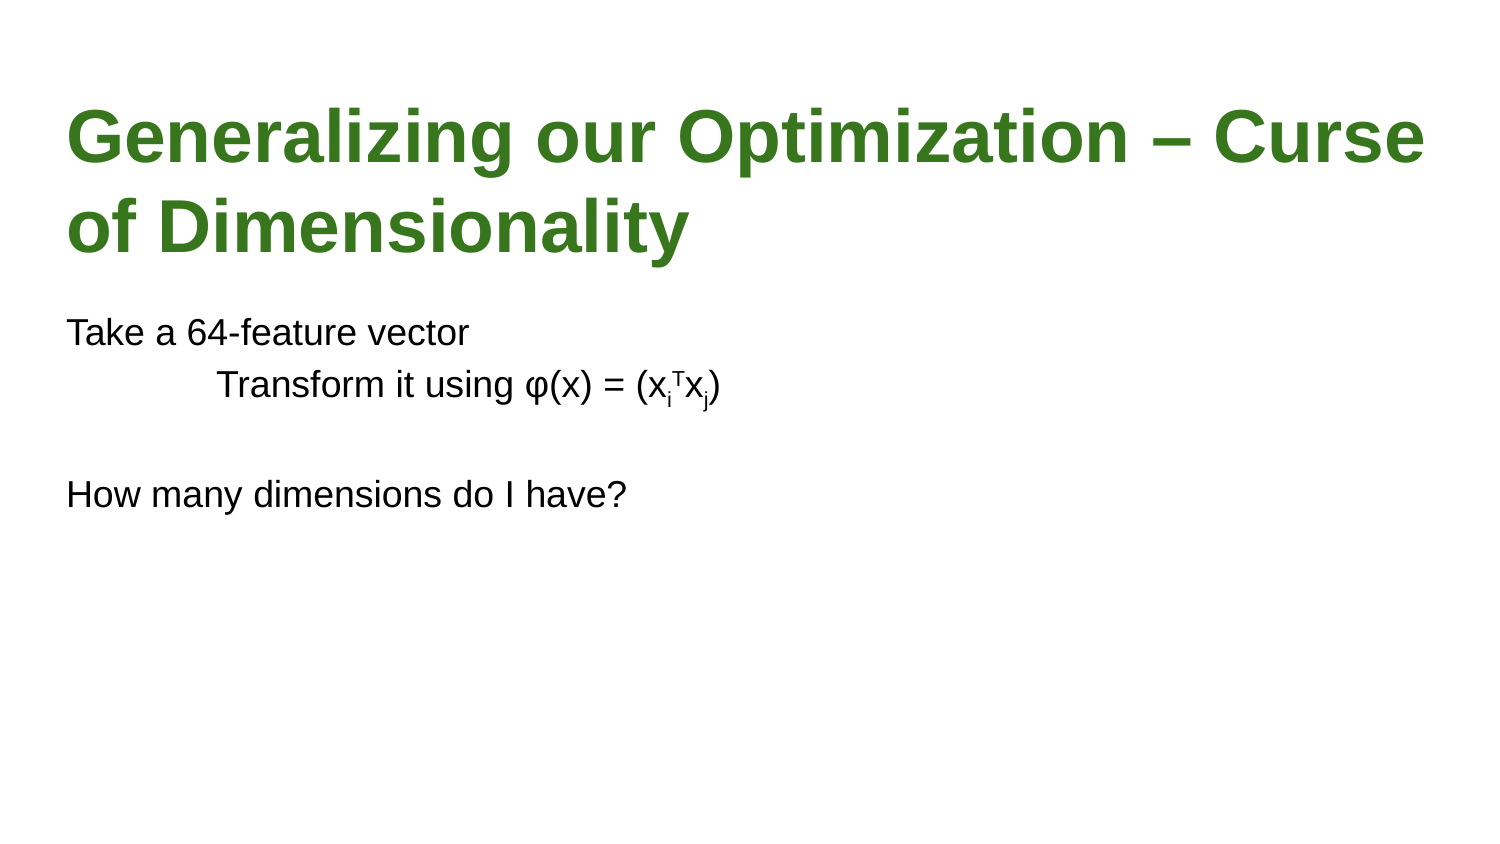

# Generalizing our Optimization – Curse of Dimensionality

Take a 64-feature vector
	Transform it using φ(x) = (xiTxj)

How many dimensions do I have?